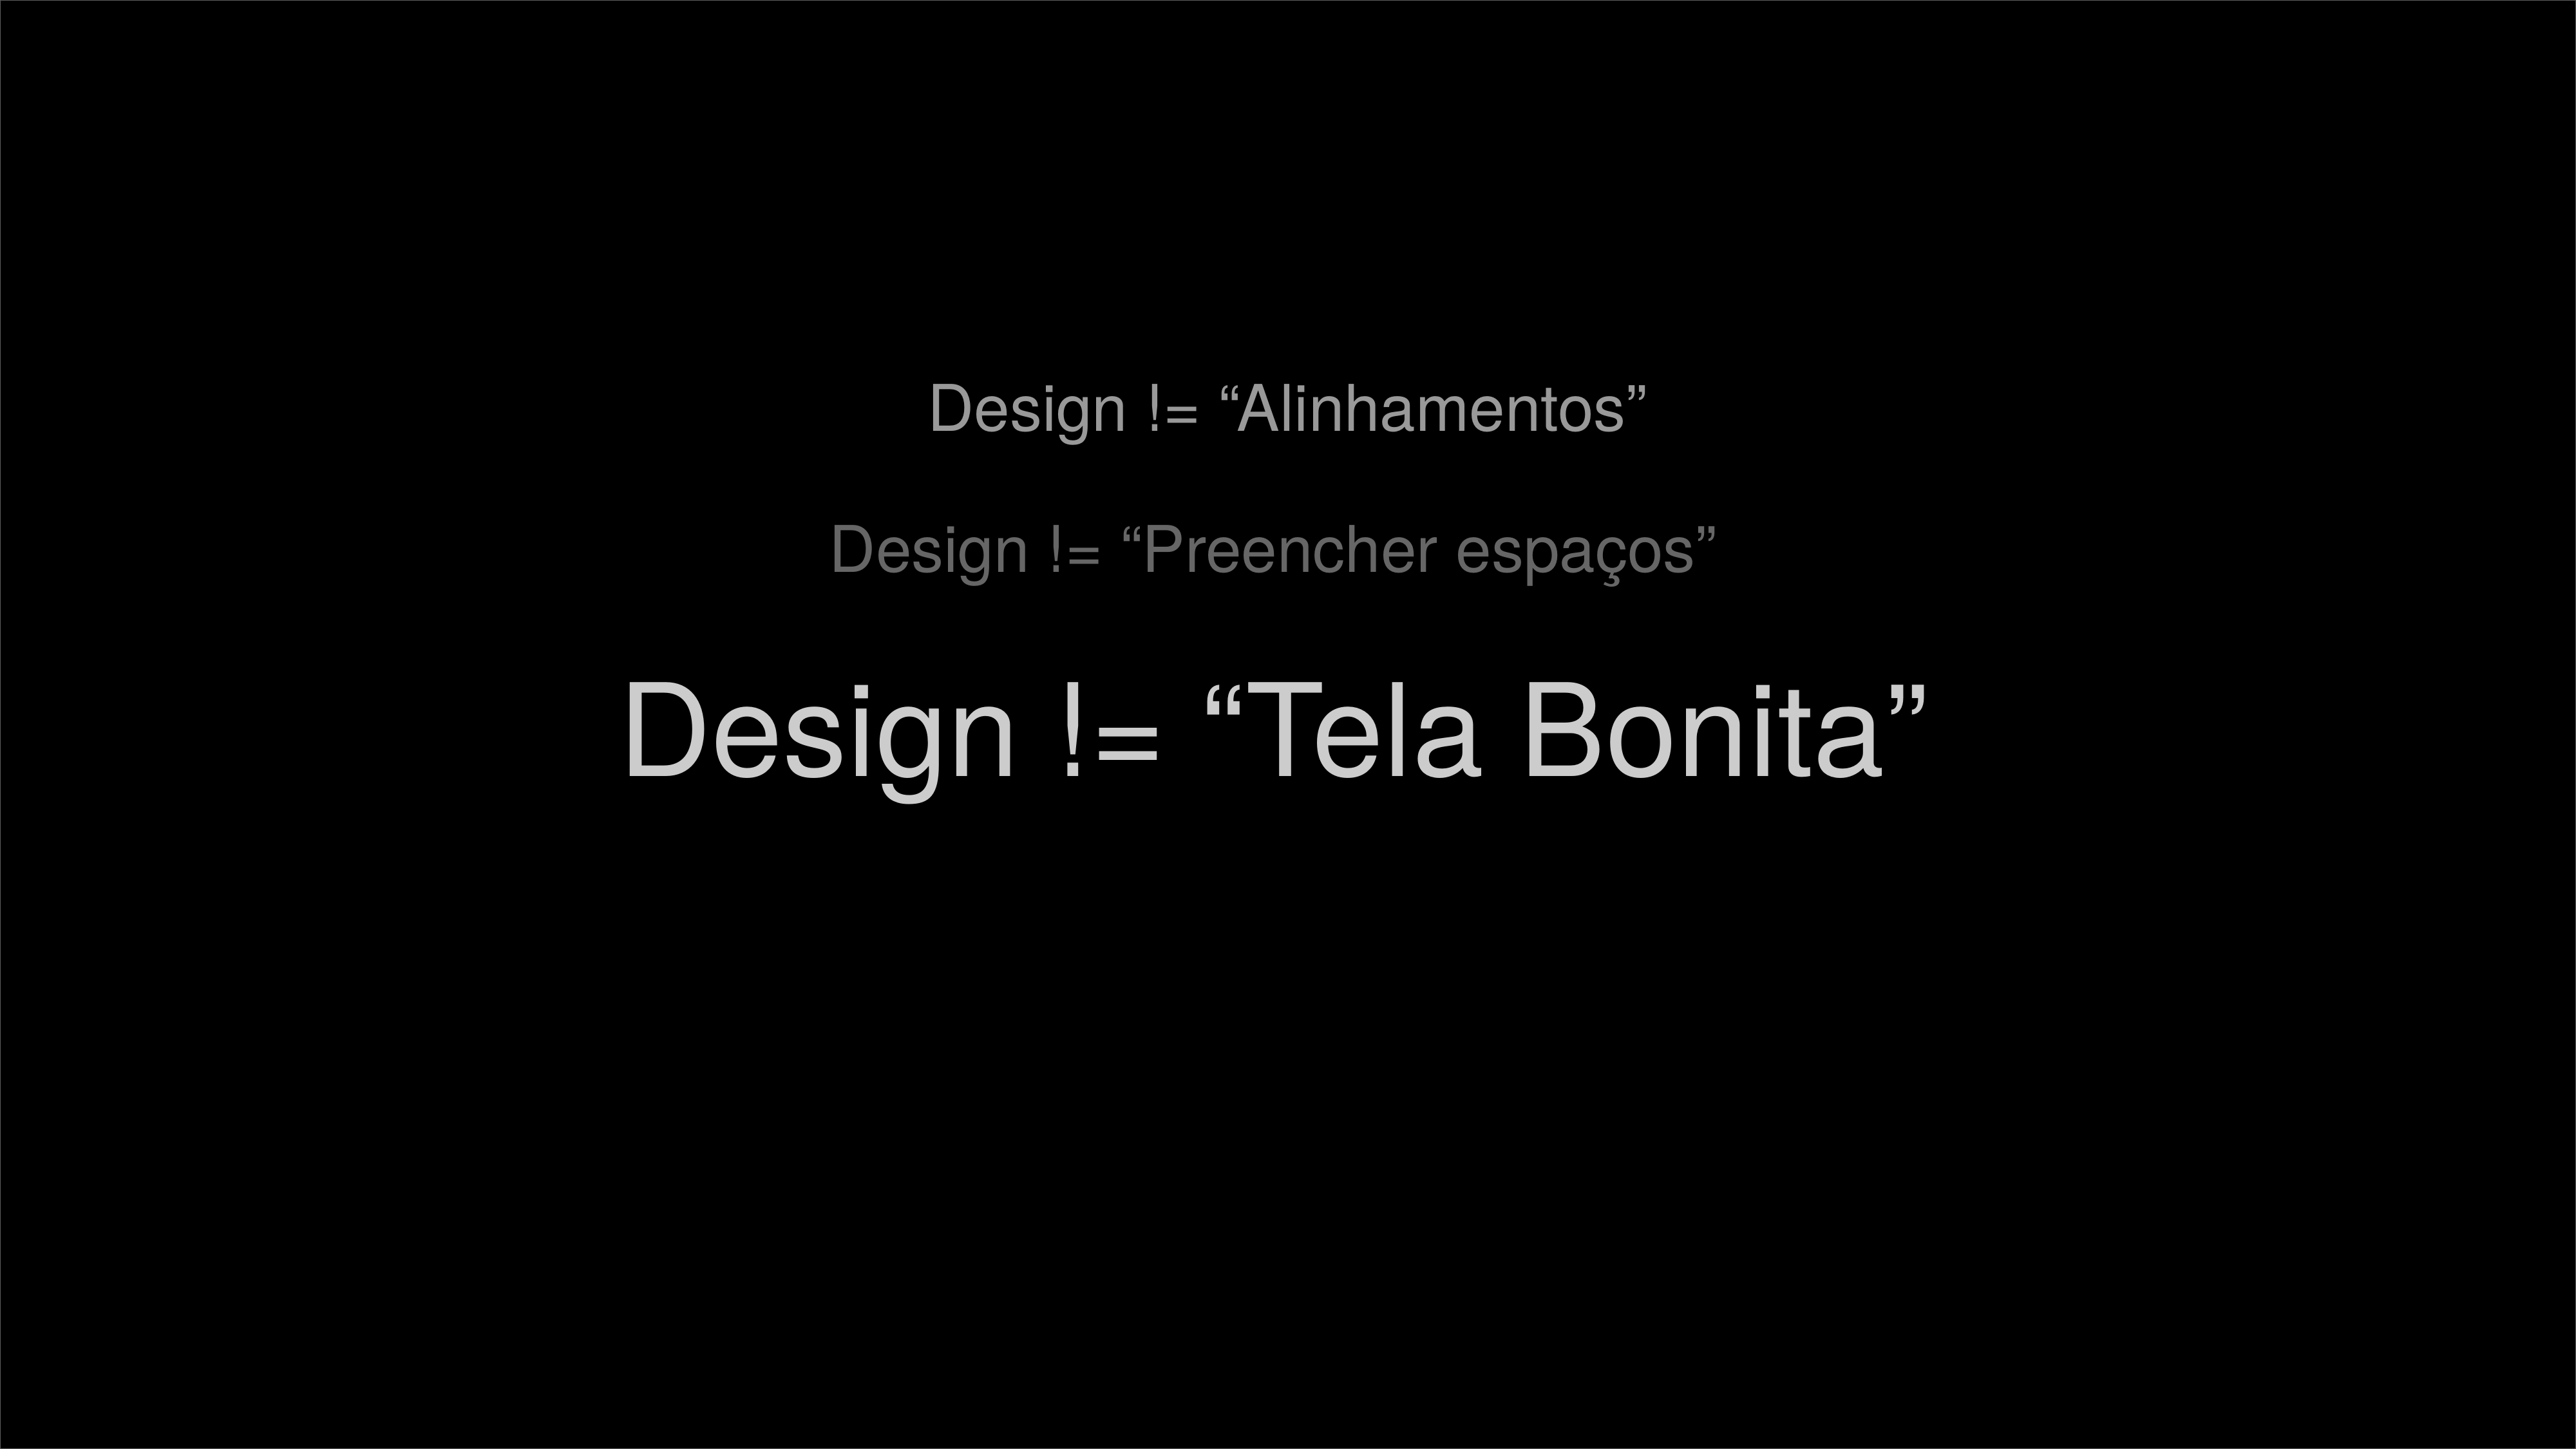

Design != “Alinhamentos”
Design != “Preencher espaços”
Nunca diga não par
Design != “Tela Bonita”
Subtítulo detalhado